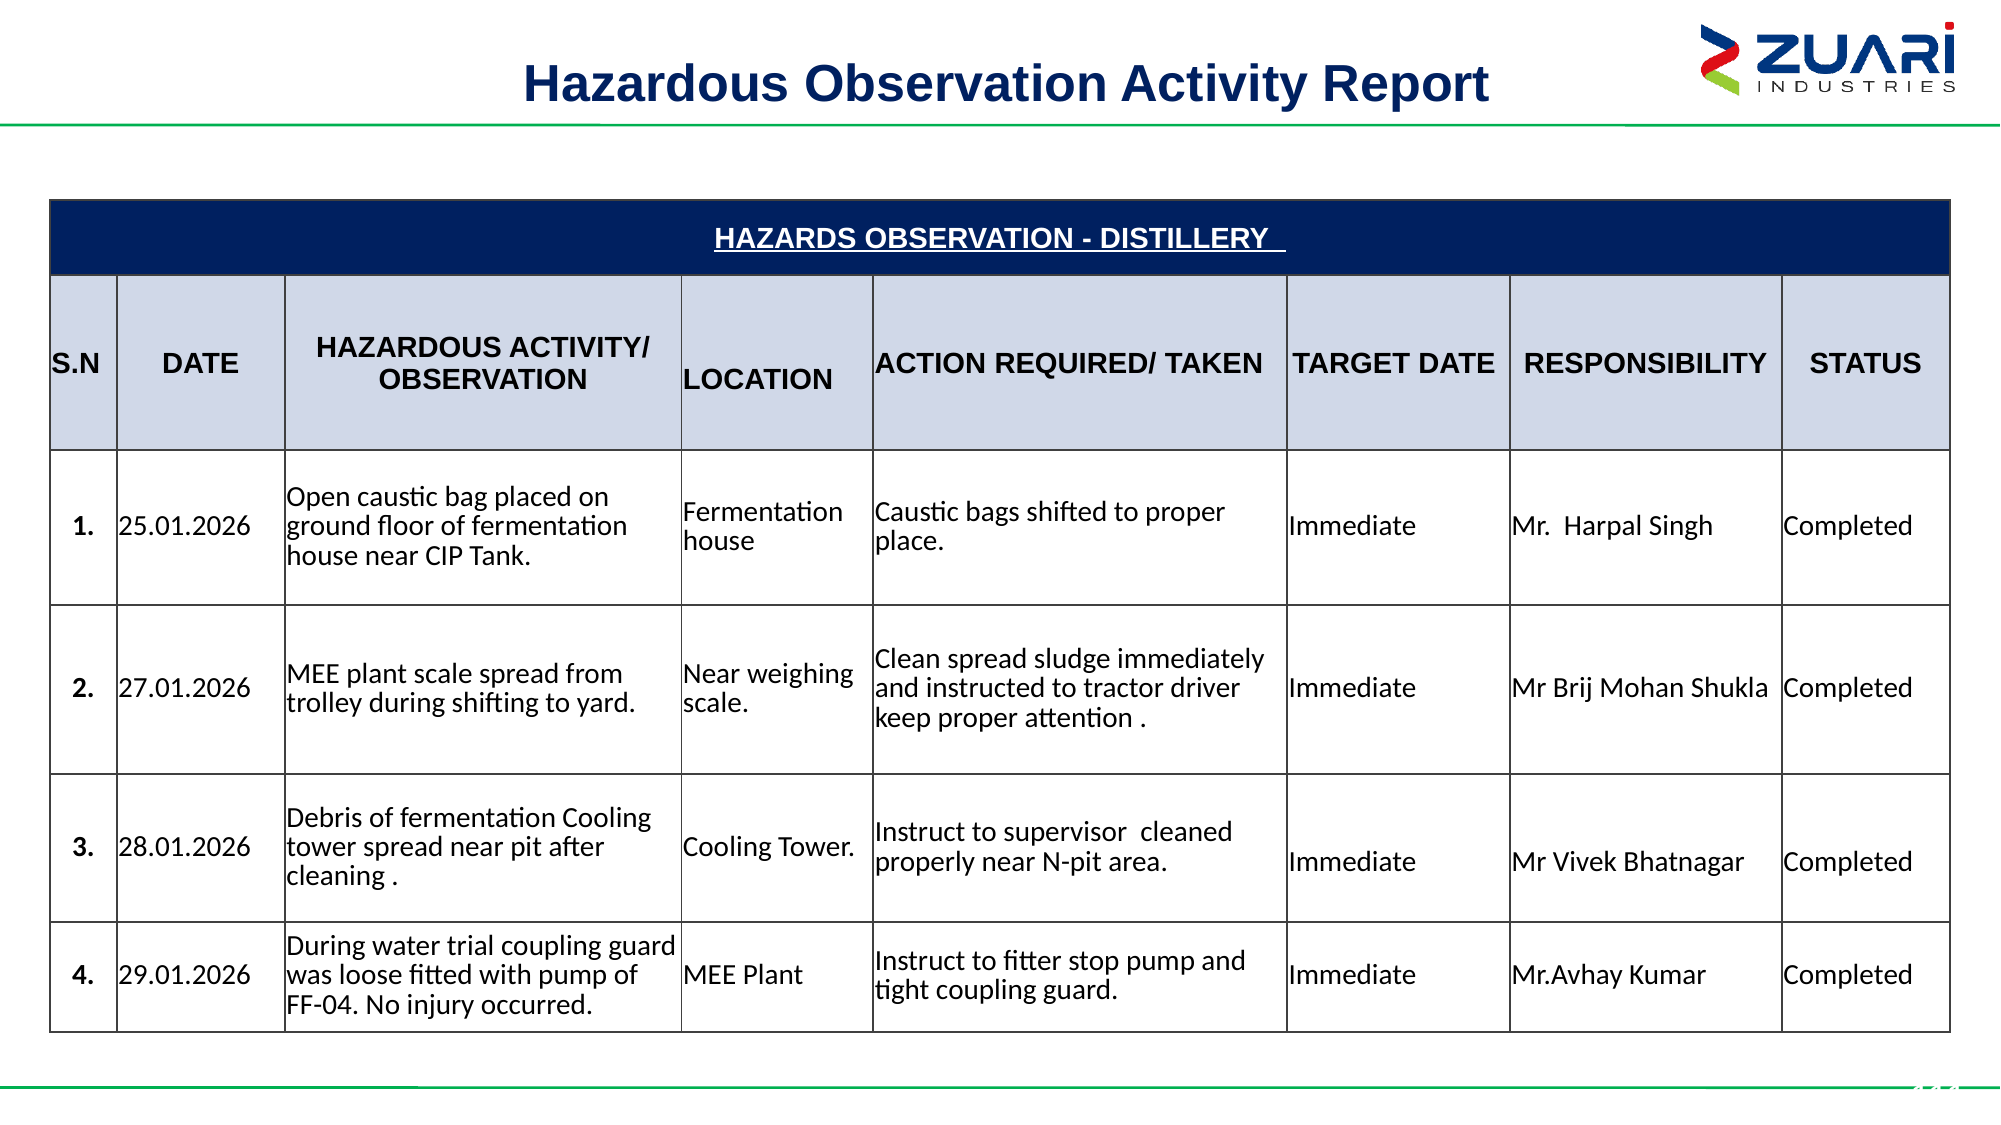

Hazardous Observation Activity Report
| HAZARDS OBSERVATION - DISTILLERY |  |  |  |  |  |  |  |
| --- | --- | --- | --- | --- | --- | --- | --- |
| S.N | DATE | HAZARDOUS ACTIVITY/ OBSERVATION | LOCATION | ACTION REQUIRED/ TAKEN | TARGET DATE | RESPONSIBILITY | STATUS |
| 1. | 25.01.2026 | Open caustic bag placed on ground floor of fermentation house near CIP Tank. | Fermentation house | Caustic bags shifted to proper place. | Immediate | Mr. Harpal Singh | Completed |
| 2. | 27.01.2026 | MEE plant scale spread from trolley during shifting to yard. | Near weighing scale. | Clean spread sludge immediately and instructed to tractor driver keep proper attention . | Immediate | Mr Brij Mohan Shukla | Completed |
| 3. | 28.01.2026 | Debris of fermentation Cooling tower spread near pit after cleaning . | Cooling Tower. | Instruct to supervisor cleaned properly near N-pit area. | Immediate | Mr Vivek Bhatnagar | Completed |
| 4. | 29.01.2026 | During water trial coupling guard was loose fitted with pump of FF-04. No injury occurred. | MEE Plant | Instruct to fitter stop pump and tight coupling guard. | Immediate | Mr.Avhay Kumar | Completed |
111